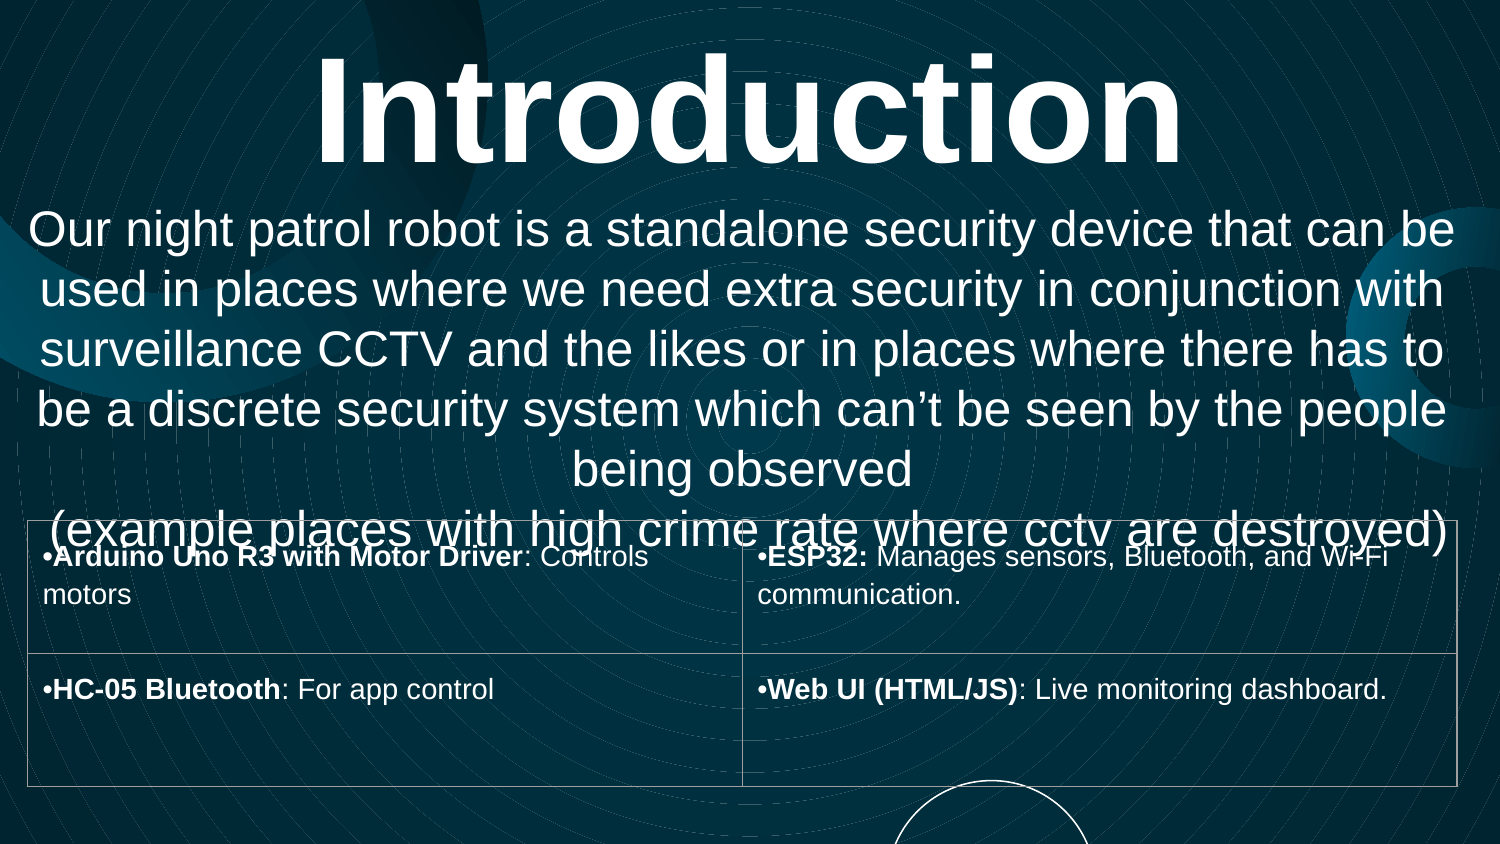

# Introduction
Our night patrol robot is a standalone security device that can be used in places where we need extra security in conjunction with surveillance CCTV and the likes or in places where there has to be a discrete security system which can’t be seen by the people being observed
 (example places with high crime rate where cctv are destroyed)
| •Arduino Uno R3 with Motor Driver: Controls motors | •ESP32: Manages sensors, Bluetooth, and Wi-Fi communication. |
| --- | --- |
| •HC-05 Bluetooth: For app control | •Web UI (HTML/JS): Live monitoring dashboard. |